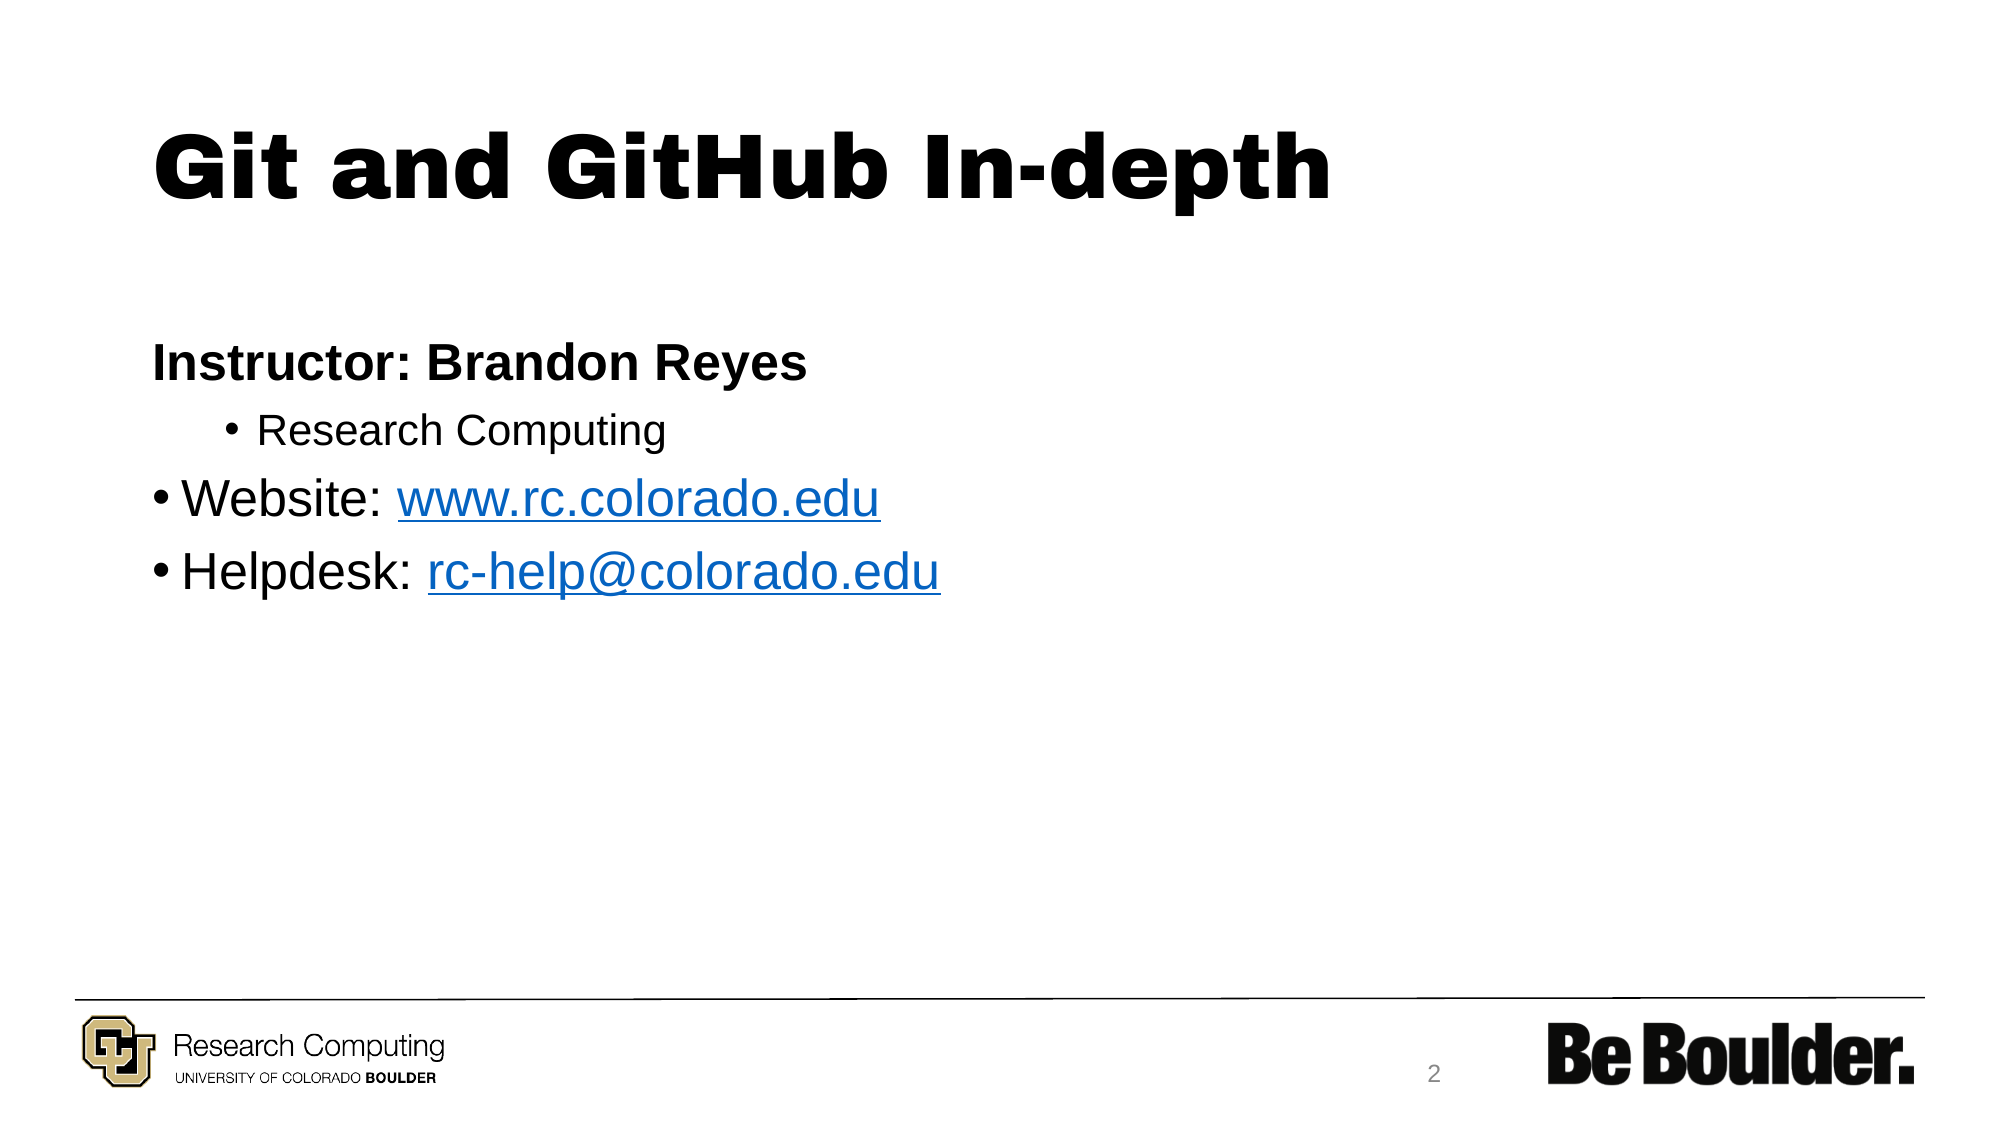

# Git and GitHub In-depth
Instructor: Brandon Reyes
Research Computing
Website: www.rc.colorado.edu
Helpdesk: rc-help@colorado.edu
2